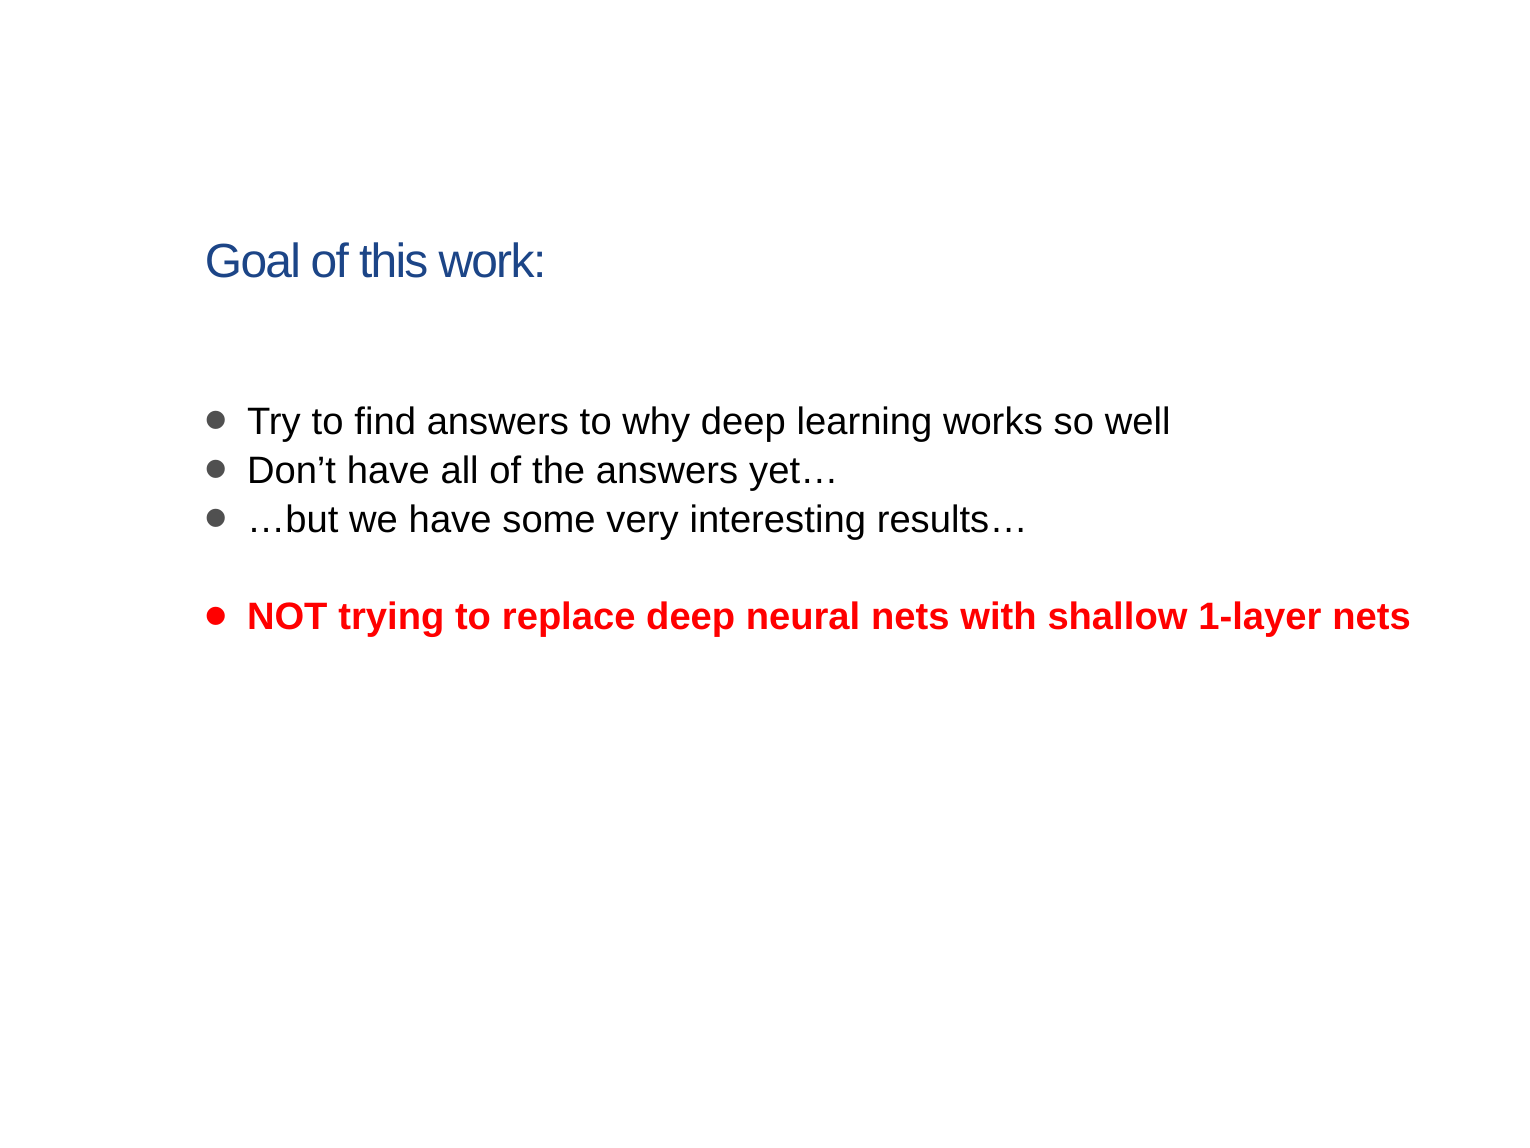

# Goal of this work:

Try to find answers to why deep learning works so well
Don’t have all of the answers yet…
…but we have some very interesting results…

NOT trying to replace deep neural nets with shallow 1-layer nets